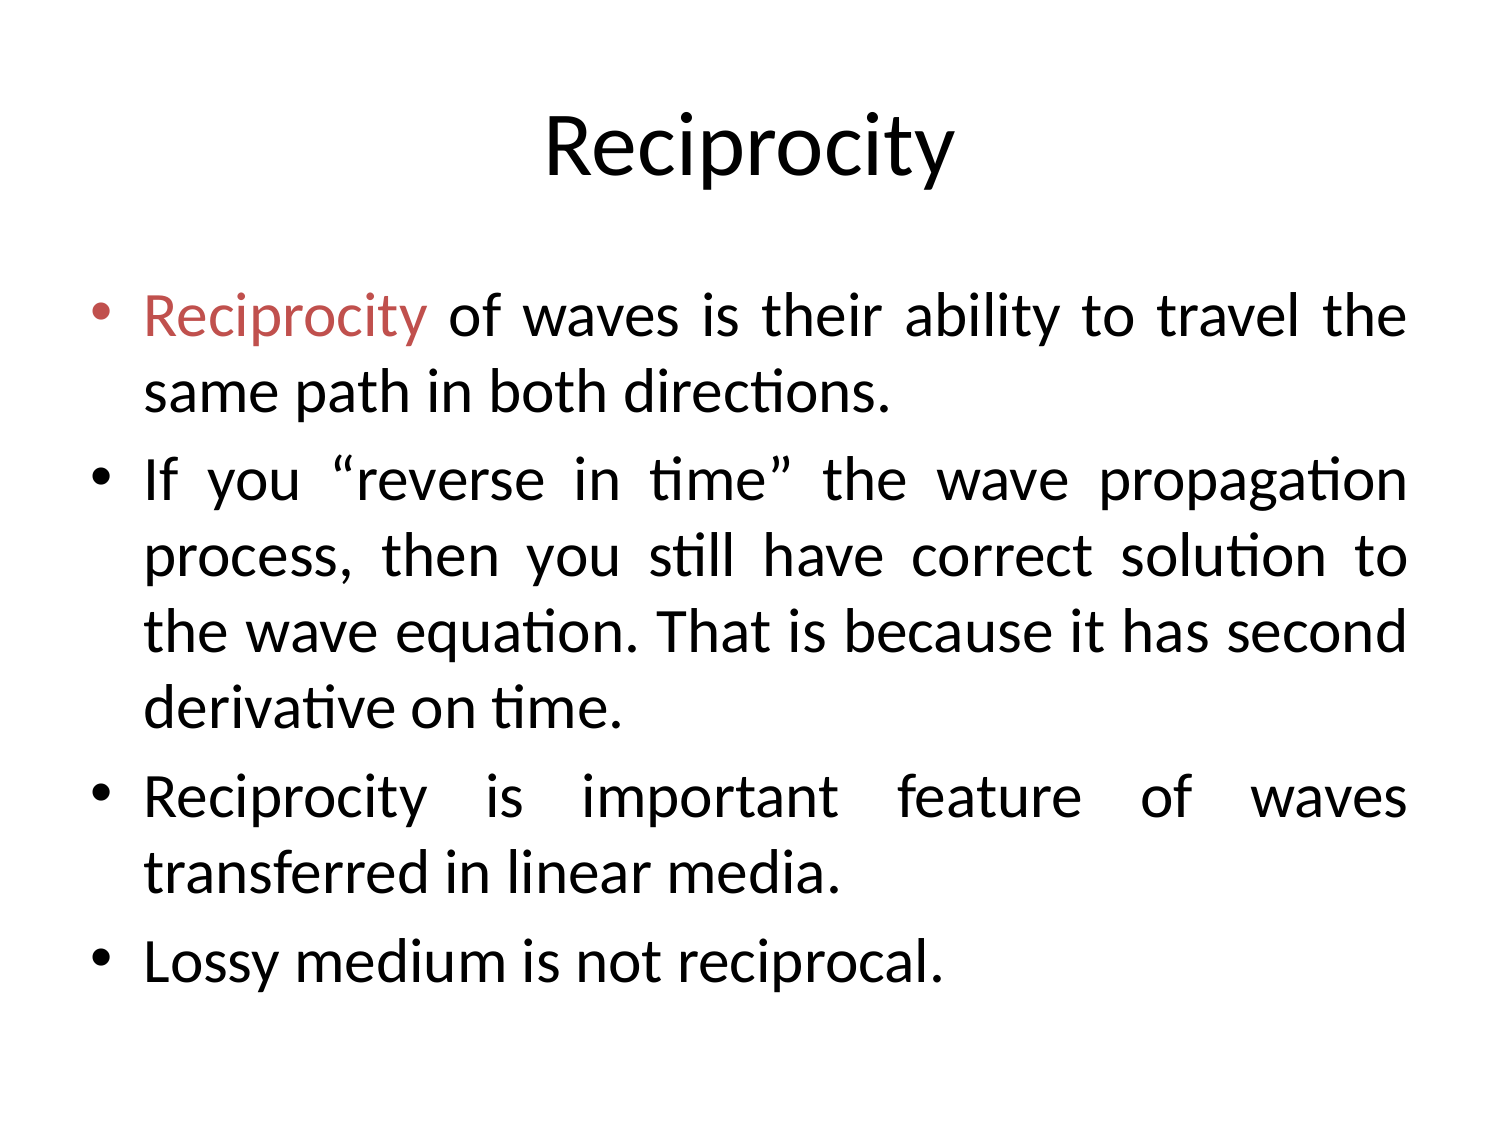

# Reciprocity
Reciprocity of waves is their ability to travel the same path in both directions.
If you “reverse in time” the wave propagation process, then you still have correct solution to the wave equation. That is because it has second derivative on time.
Reciprocity is important feature of waves transferred in linear media.
Lossy medium is not reciprocal.